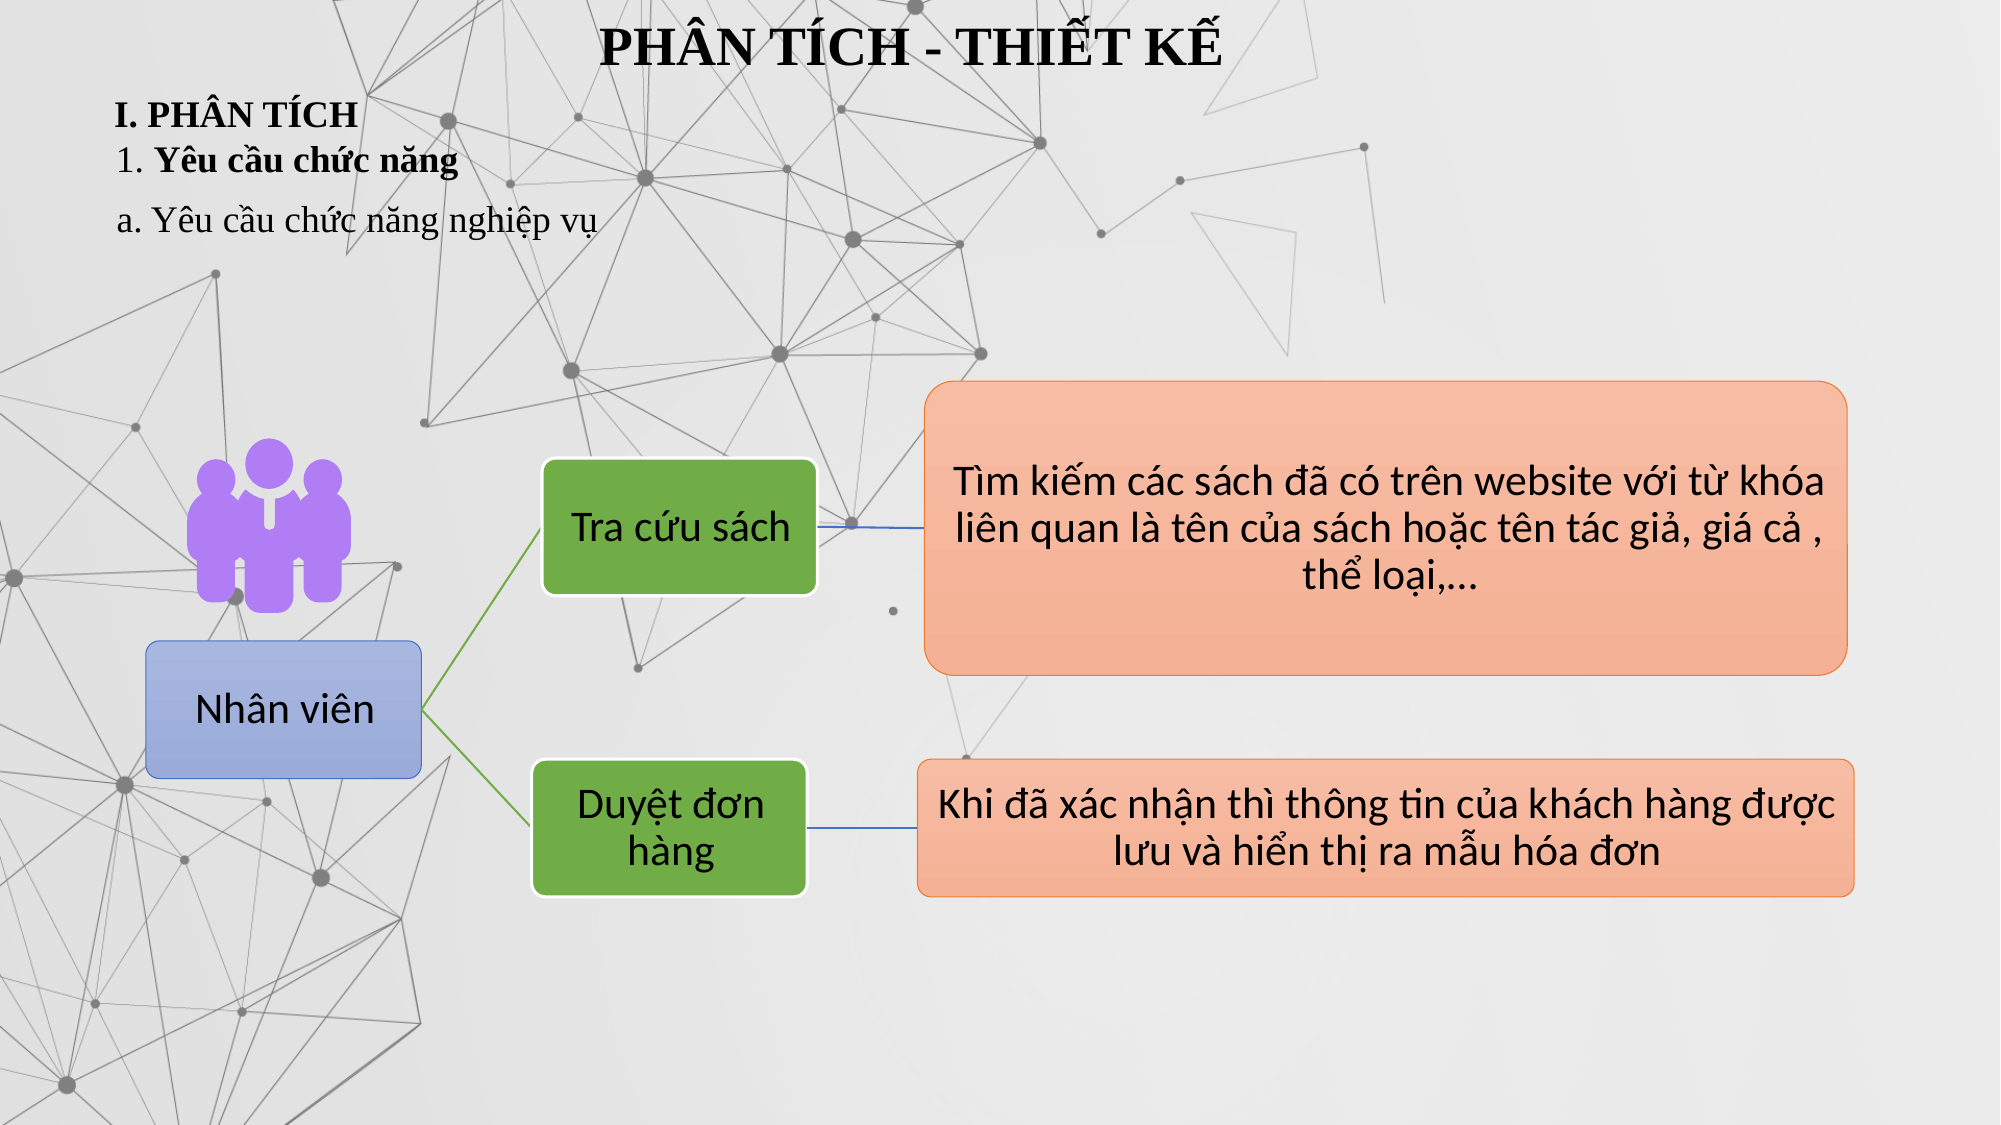

PHÂN TÍCH - THIẾT KẾ
I. PHÂN TÍCH
1. Yêu cầu chức năng
a. Yêu cầu chức năng nghiệp vụ
Nhân viên

Tra cứu sách

Tìm kiếm các sách đã có trên website với từ khóa liên quan là tên của sách hoặc tên tác giả, giá cả , thể loại,…

Duyệt đơn hàng

Khi đã xác nhận thì thông tin của khách hàng được lưu và hiển thị ra mẫu hóa đơn